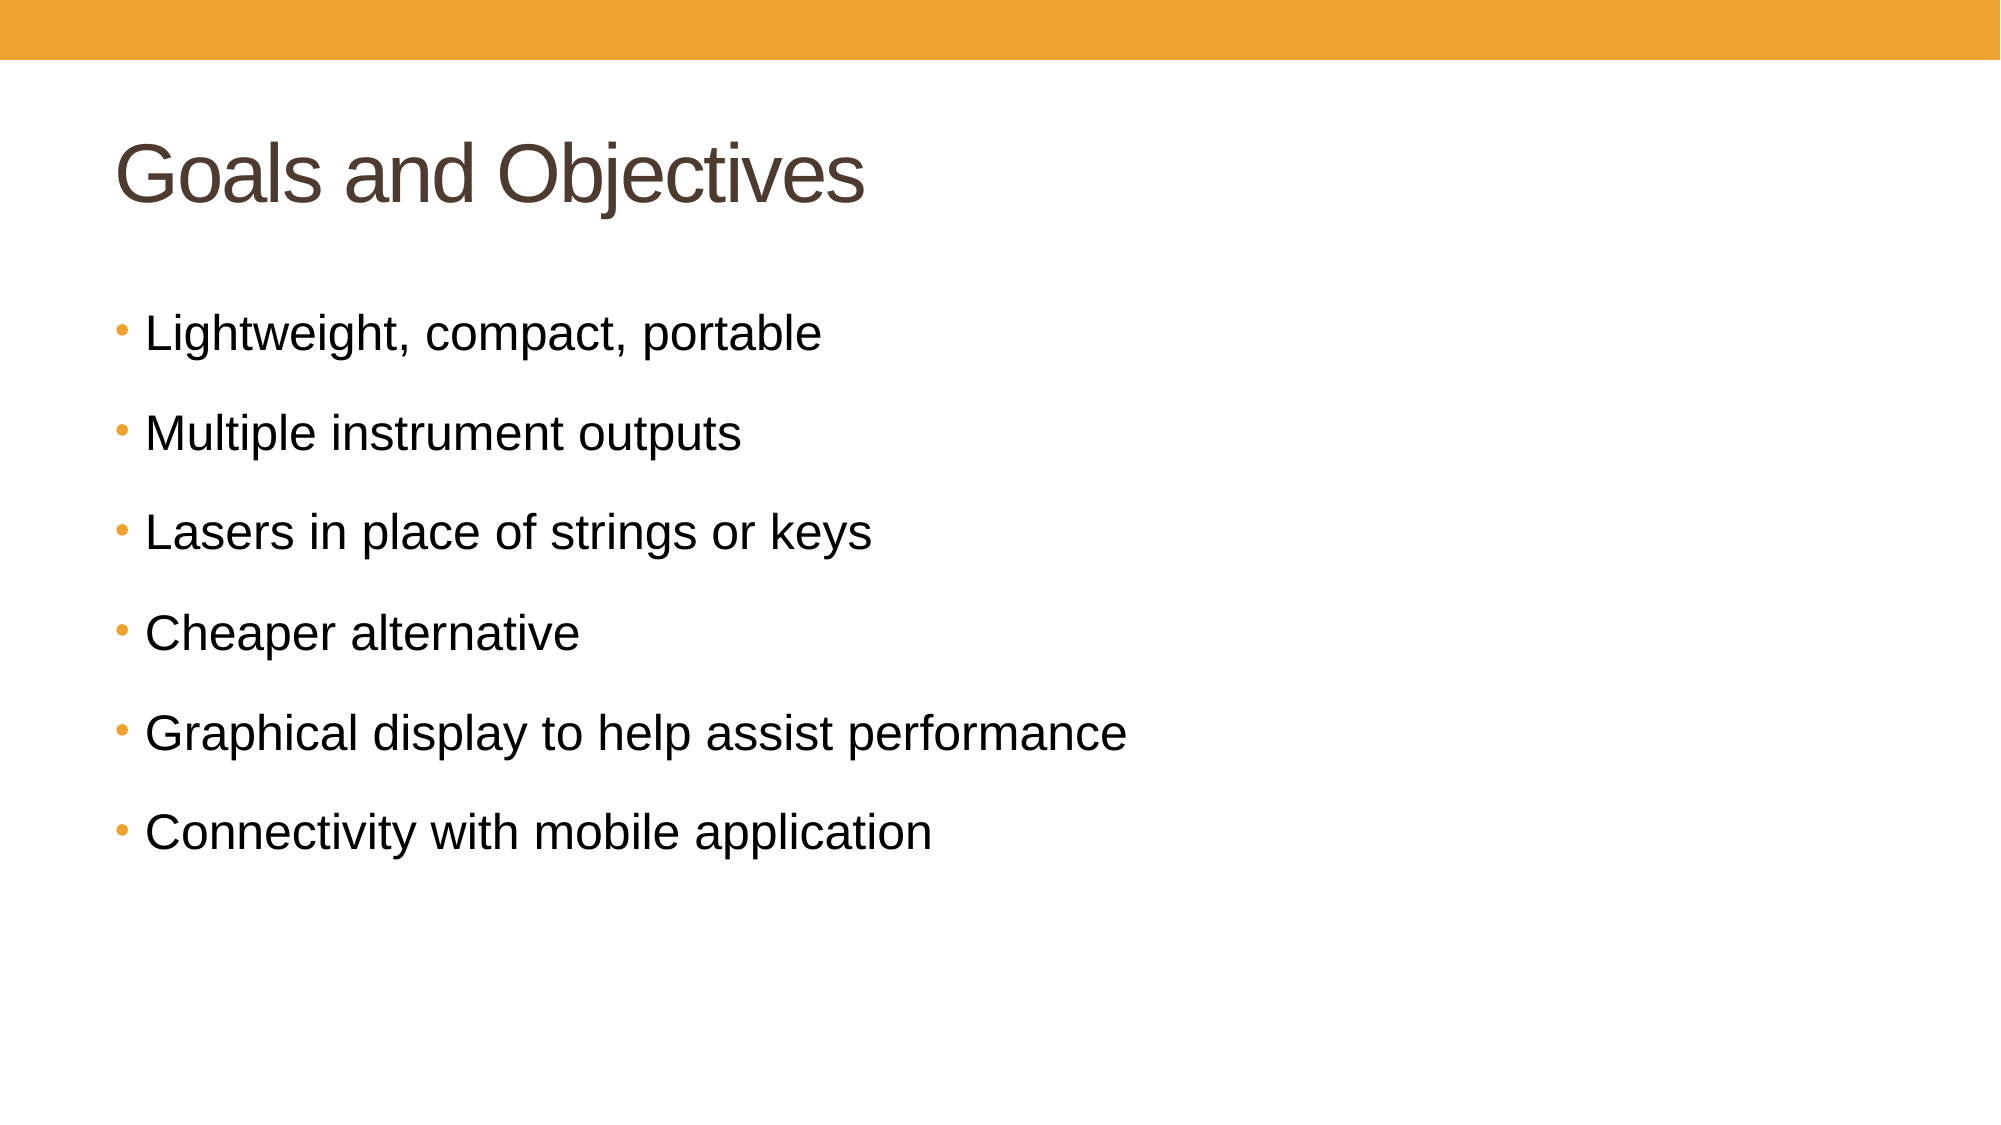

# Goals and Objectives
Lightweight, compact, portable
Multiple instrument outputs
Lasers in place of strings or keys
Cheaper alternative
Graphical display to help assist performance
Connectivity with mobile application